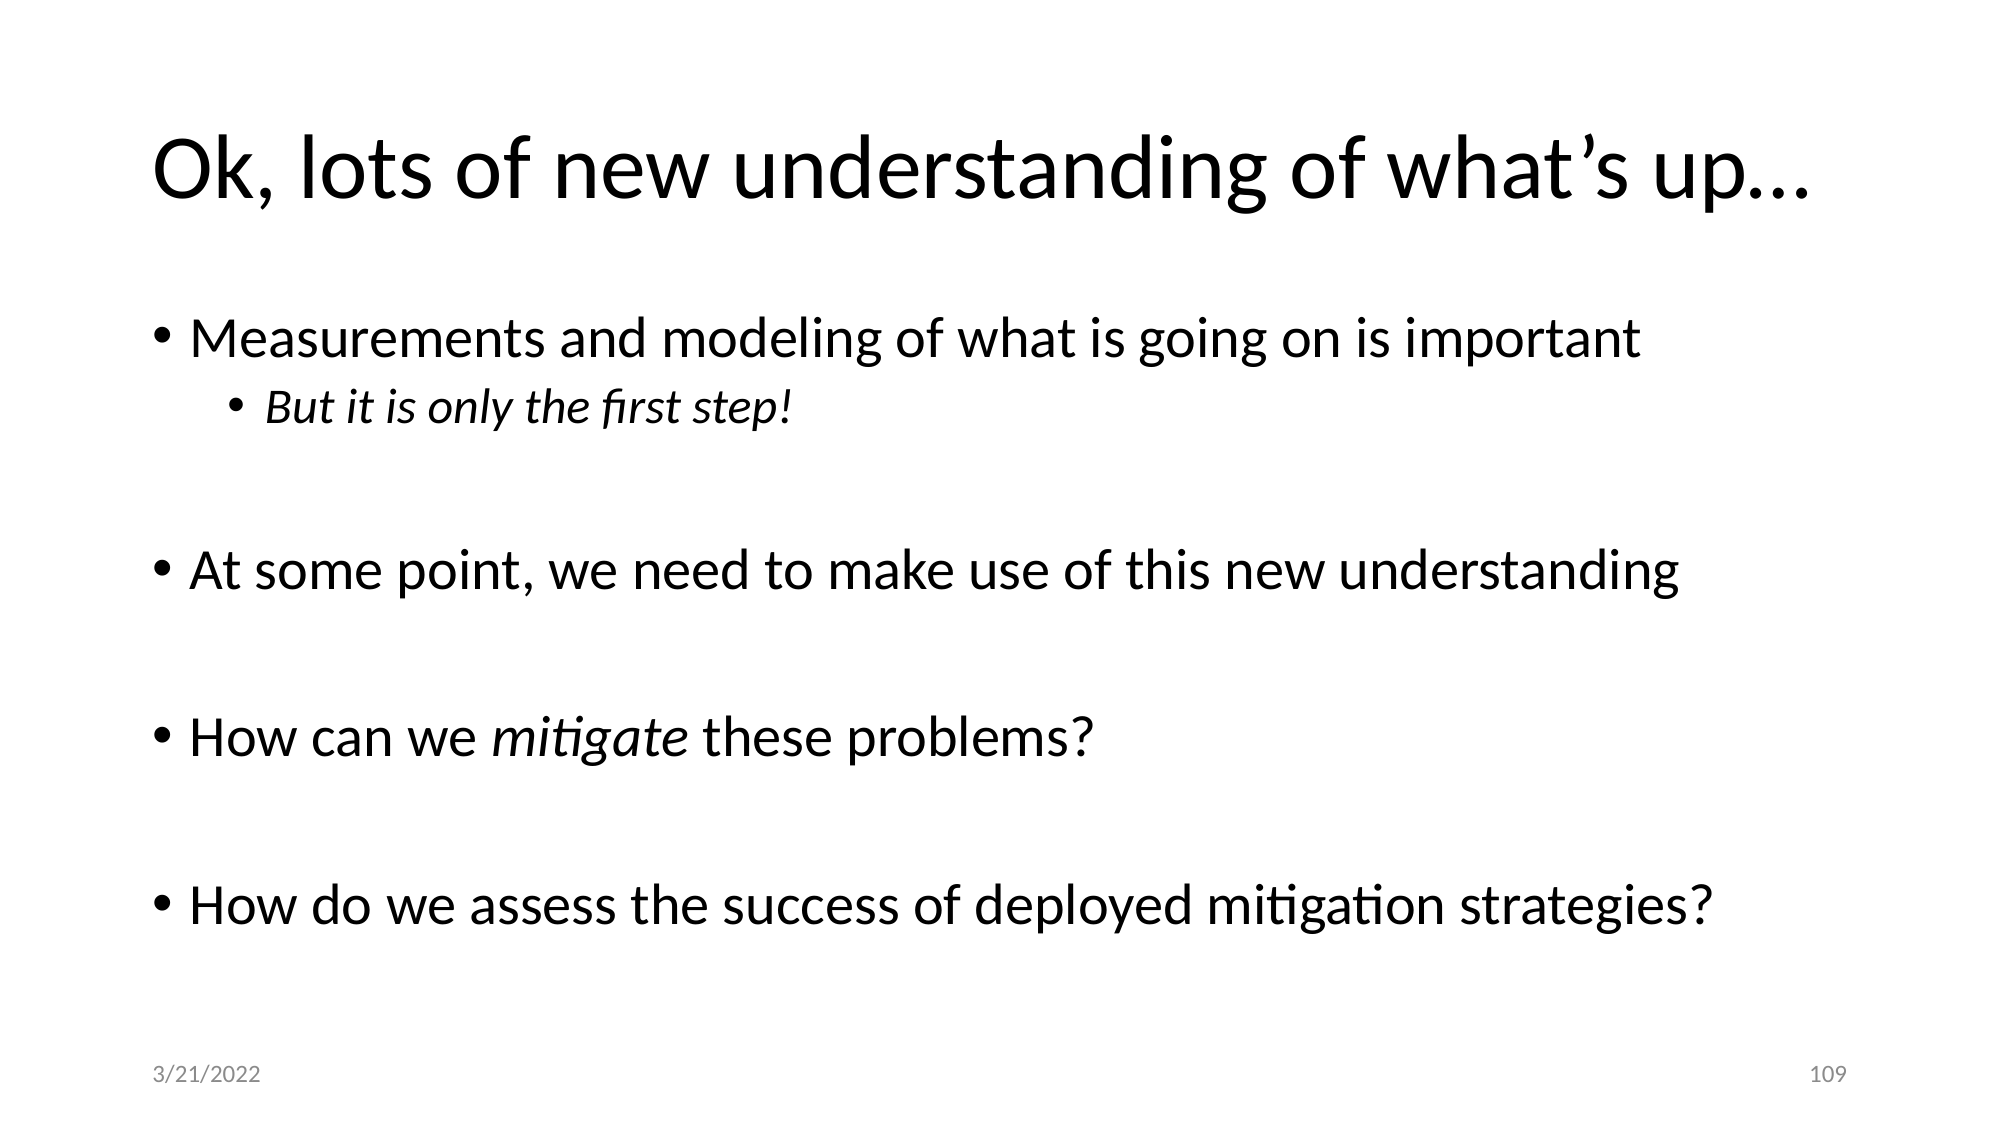

# Ok, lots of new understanding of what’s up…
Measurements and modeling of what is going on is important
But it is only the first step!

At some point, we need to make use of this new understanding

How can we mitigate these problems?

How do we assess the success of deployed mitigation strategies?

3/21/2022
109